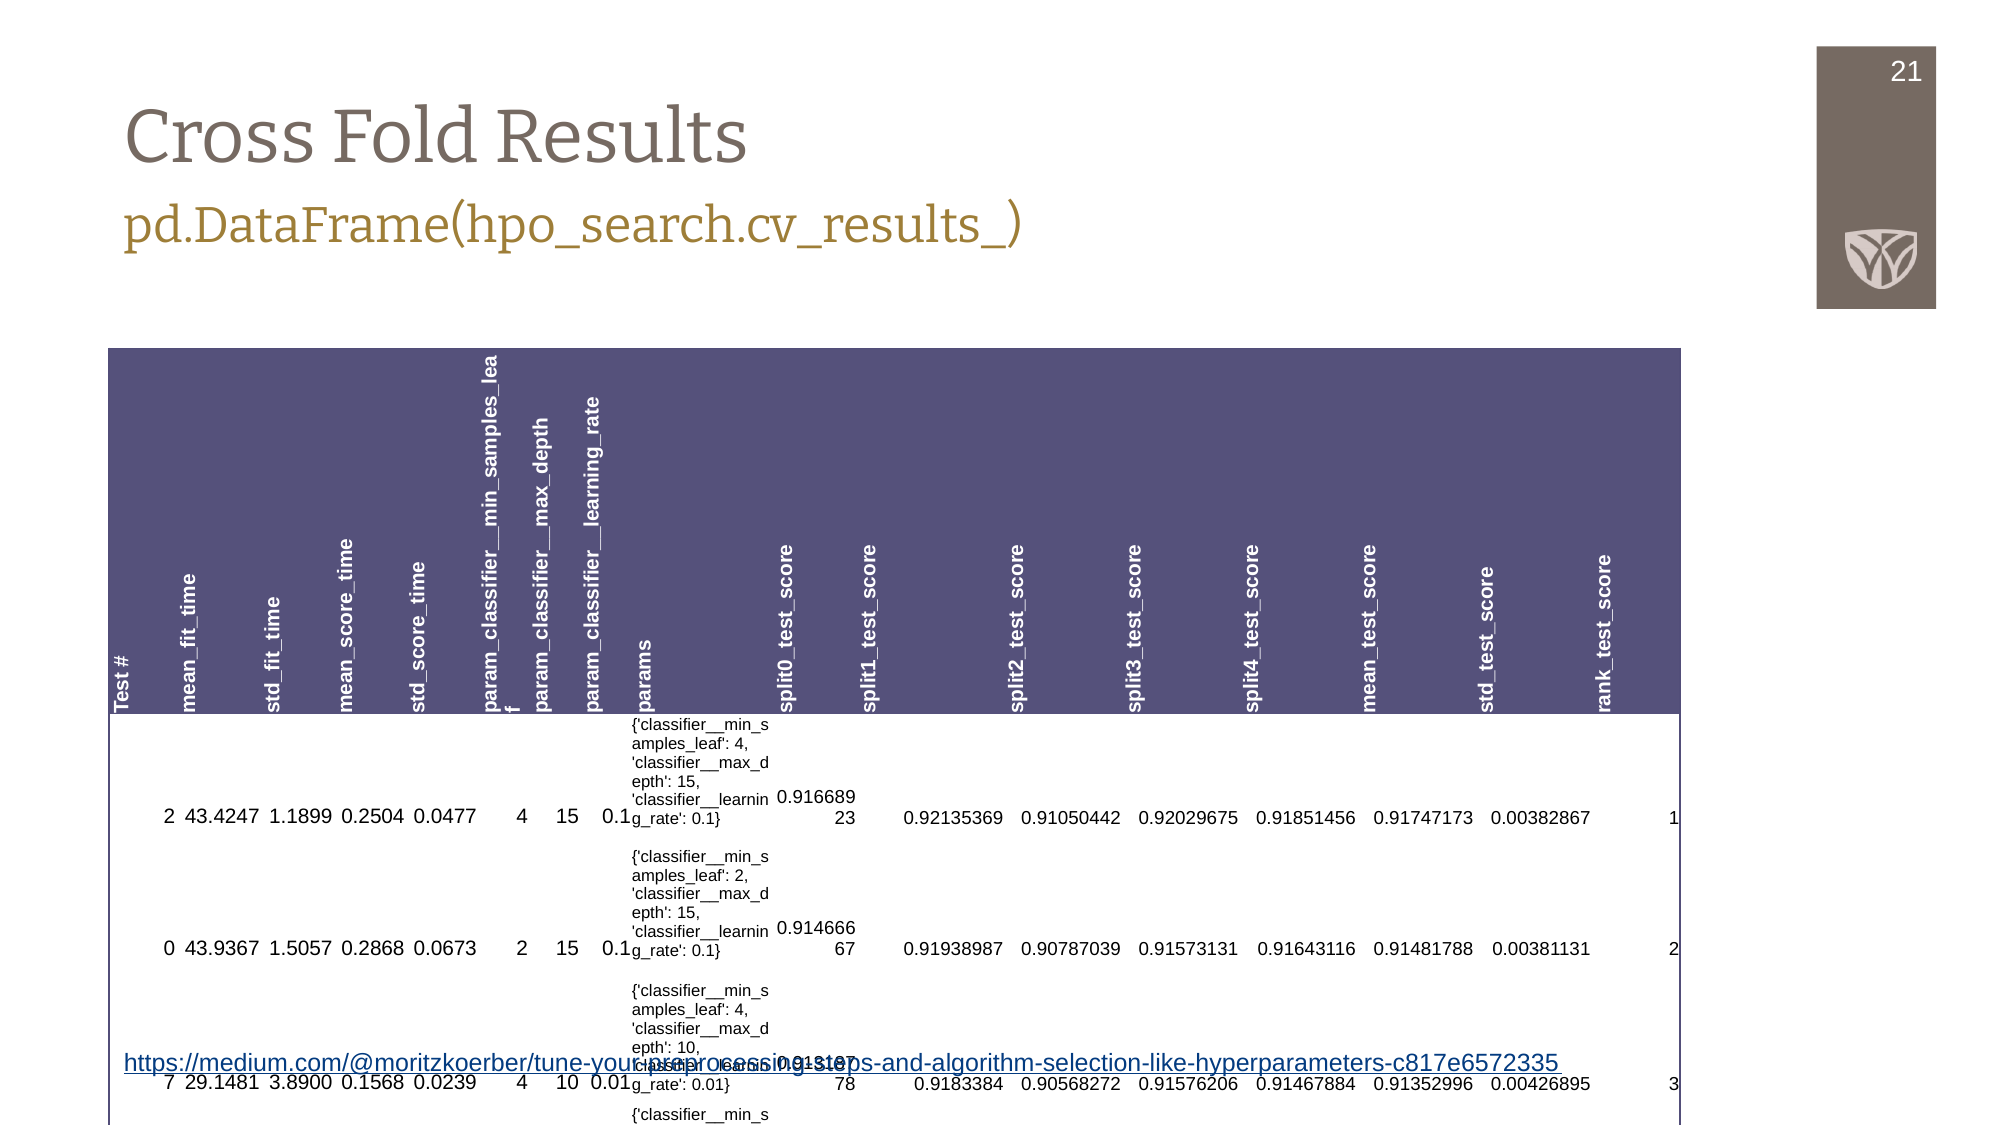

# Cross Fold Results
21
pd.DataFrame(hpo_search.cv_results_)
| Test # | mean\_fit\_time | std\_fit\_time | mean\_score\_time | std\_score\_time | param\_classifier\_\_min\_samples\_leaf | param\_classifier\_\_max\_depth | param\_classifier\_\_learning\_rate | params | split0\_test\_score | split1\_test\_score | split2\_test\_score | split3\_test\_score | split4\_test\_score | mean\_test\_score | std\_test\_score | rank\_test\_score |
| --- | --- | --- | --- | --- | --- | --- | --- | --- | --- | --- | --- | --- | --- | --- | --- | --- |
| 2 | 43.4247 | 1.1899 | 0.2504 | 0.0477 | 4 | 15 | 0.1 | {'classifier\_\_min\_samples\_leaf': 4, 'classifier\_\_max\_depth': 15, 'classifier\_\_learning\_rate': 0.1} | 0.91668923 | 0.92135369 | 0.91050442 | 0.92029675 | 0.91851456 | 0.91747173 | 0.00382867 | 1 |
| 0 | 43.9367 | 1.5057 | 0.2868 | 0.0673 | 2 | 15 | 0.1 | {'classifier\_\_min\_samples\_leaf': 2, 'classifier\_\_max\_depth': 15, 'classifier\_\_learning\_rate': 0.1} | 0.91466667 | 0.91938987 | 0.90787039 | 0.91573131 | 0.91643116 | 0.91481788 | 0.00381131 | 2 |
| 7 | 29.1481 | 3.8900 | 0.1568 | 0.0239 | 4 | 10 | 0.01 | {'classifier\_\_min\_samples\_leaf': 4, 'classifier\_\_max\_depth': 10, 'classifier\_\_learning\_rate': 0.01} | 0.91318778 | 0.9183384 | 0.90568272 | 0.91576206 | 0.91467884 | 0.91352996 | 0.00426895 | 3 |
| 8 | 61.4381 | 7.4244 | 0.2238 | 0.0324 | 2 | 20 | 0.1 | {'classifier\_\_min\_samples\_leaf': 2, 'classifier\_\_max\_depth': 20, 'classifier\_\_learning\_rate': 0.1} | 0.90945695 | 0.91468501 | 0.90360377 | 0.91090191 | 0.91056505 | 0.90984254 | 0.00358231 | 4 |
https://medium.com/@moritzkoerber/tune-your-preprocessing-steps-and-algorithm-selection-like-hyperparameters-c817e6572335